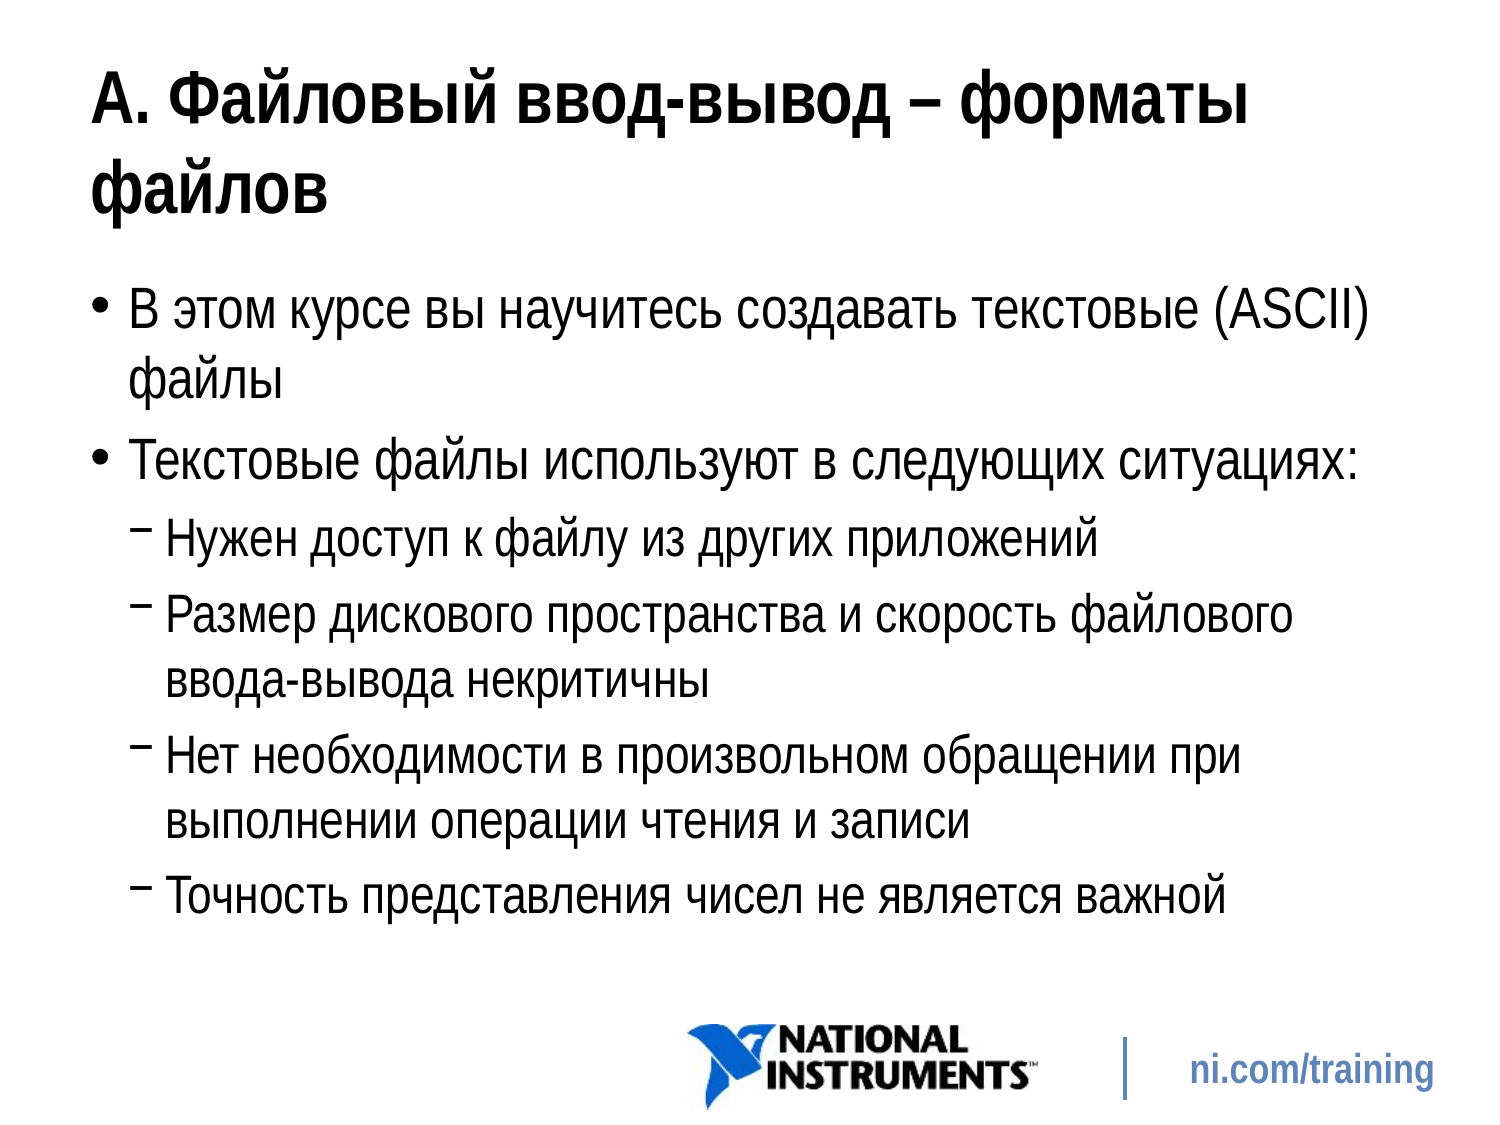

# A. Файловый ввод-вывод – форматы файлов
В этом курсе вы научитесь создавать текстовые (ASCII) файлы
Текстовые файлы используют в следующих ситуациях:
Нужен доступ к файлу из других приложений
Размер дискового пространства и скорость файлового ввода-вывода некритичны
Нет необходимости в произвольном обращении при выполнении операции чтения и записи
Точность представления чисел не является важной
217